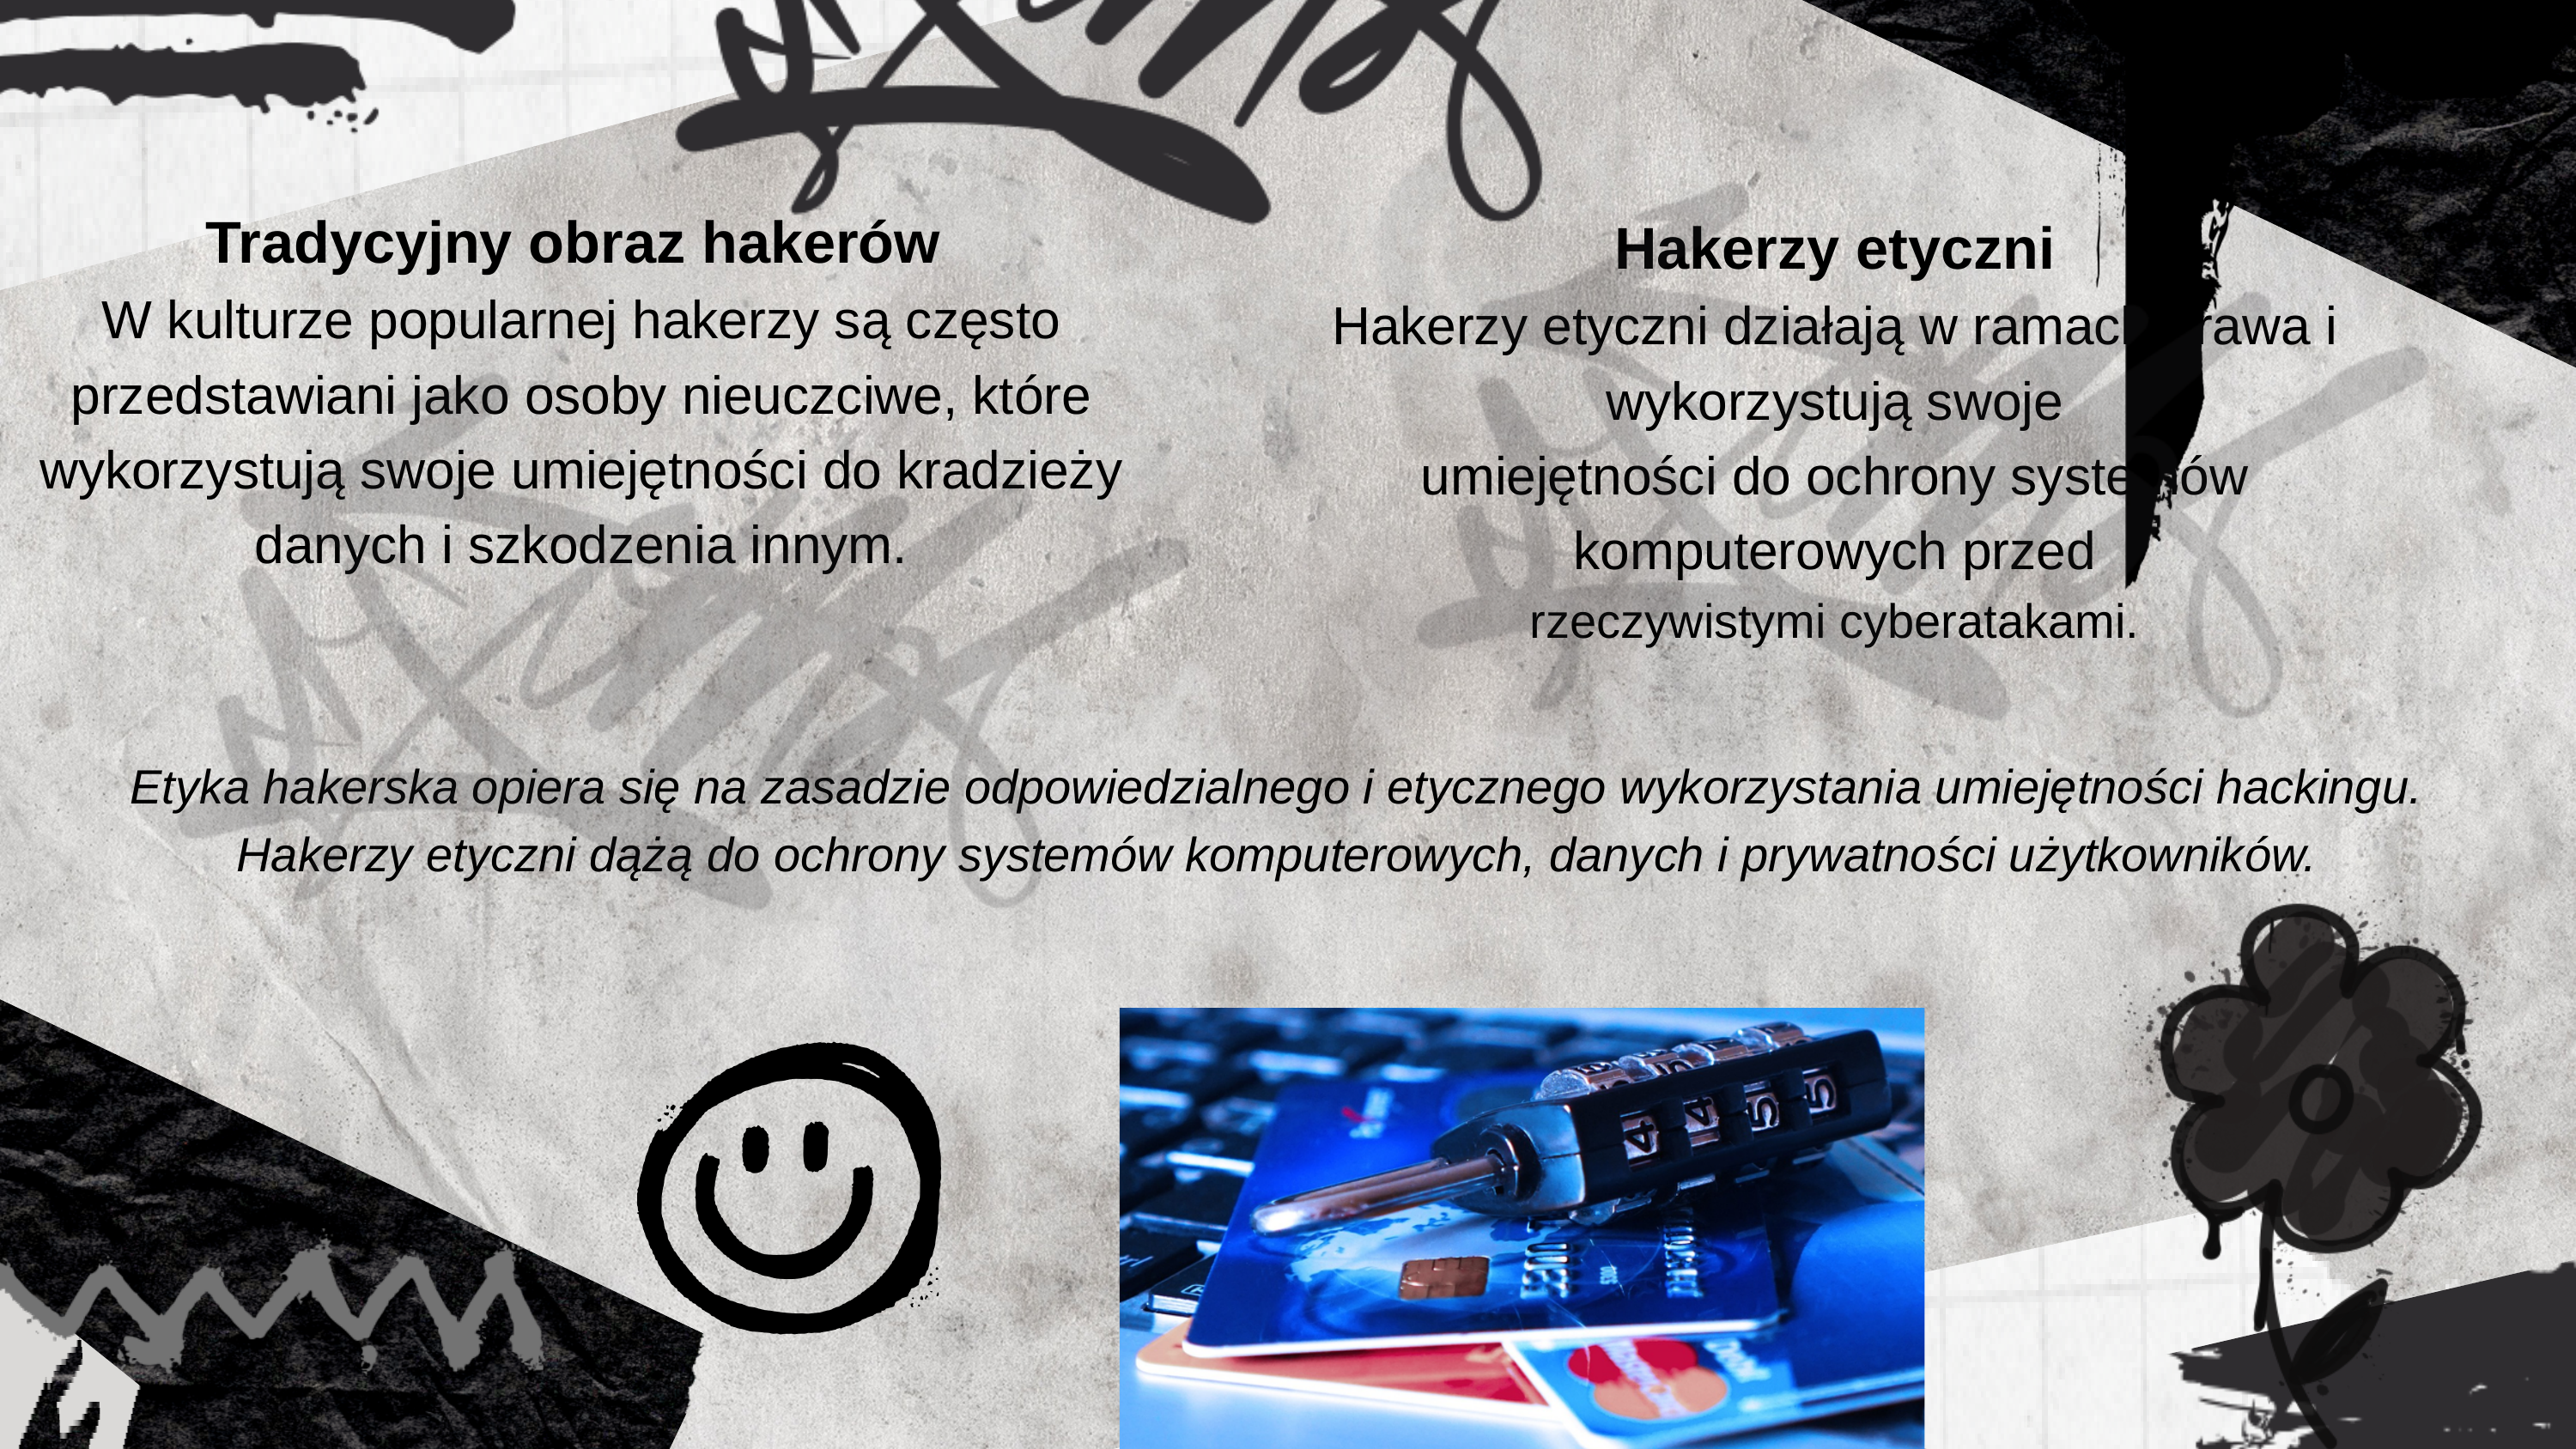

Tradycyjny obraz hakerów
W kulturze popularnej hakerzy są często przedstawiani jako osoby nieuczciwe, które wykorzystują swoje umiejętności do kradzieży danych i szkodzenia innym.
Hakerzy etyczni
Hakerzy etyczni działają w ramach prawa i wykorzystują swoje
umiejętności do ochrony systemów komputerowych przed
rzeczywistymi cyberatakami.

Etyka hakerska opiera się na zasadzie odpowiedzialnego i etycznego wykorzystania umiejętności hackingu. Hakerzy etyczni dążą do ochrony systemów komputerowych, danych i prywatności użytkowników.